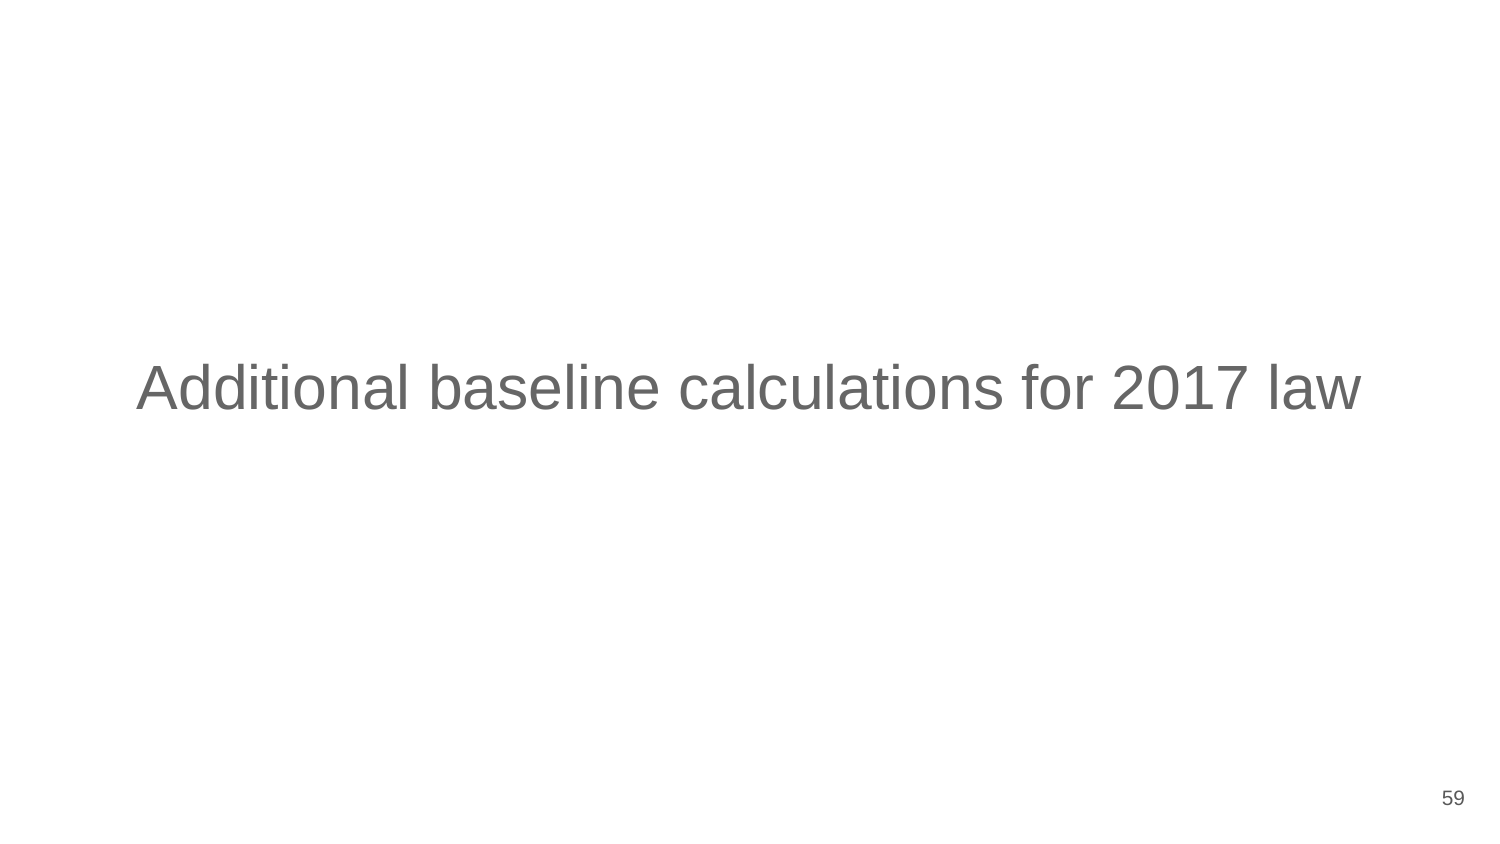

# Additional baseline calculations for 2017 law
59